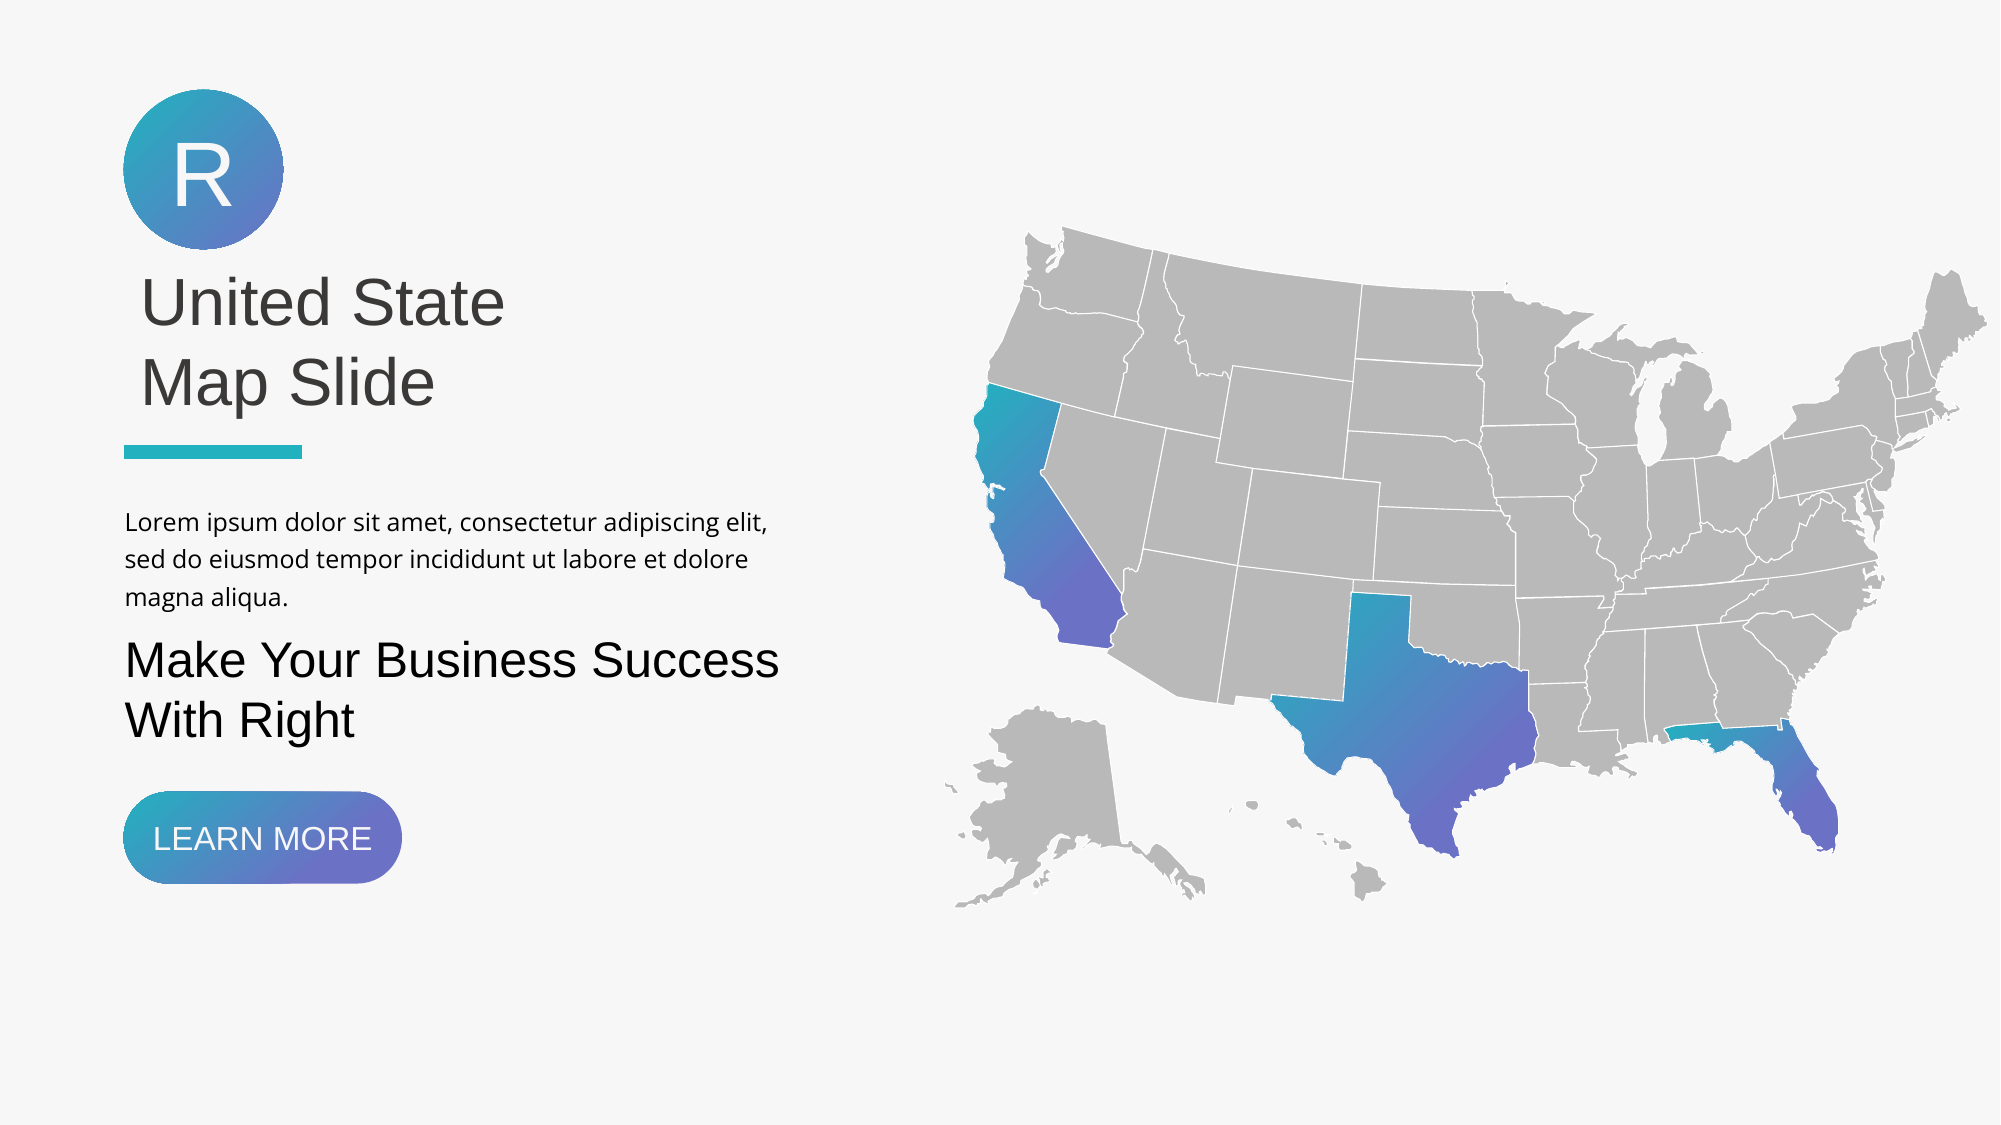

R

United State
Map Slide
Lorem ipsum dolor sit amet, consectetur adipiscing elit, sed do eiusmod tempor incididunt ut labore et dolore magna aliqua.
Make Your Business Success With Right

LEARN MORE